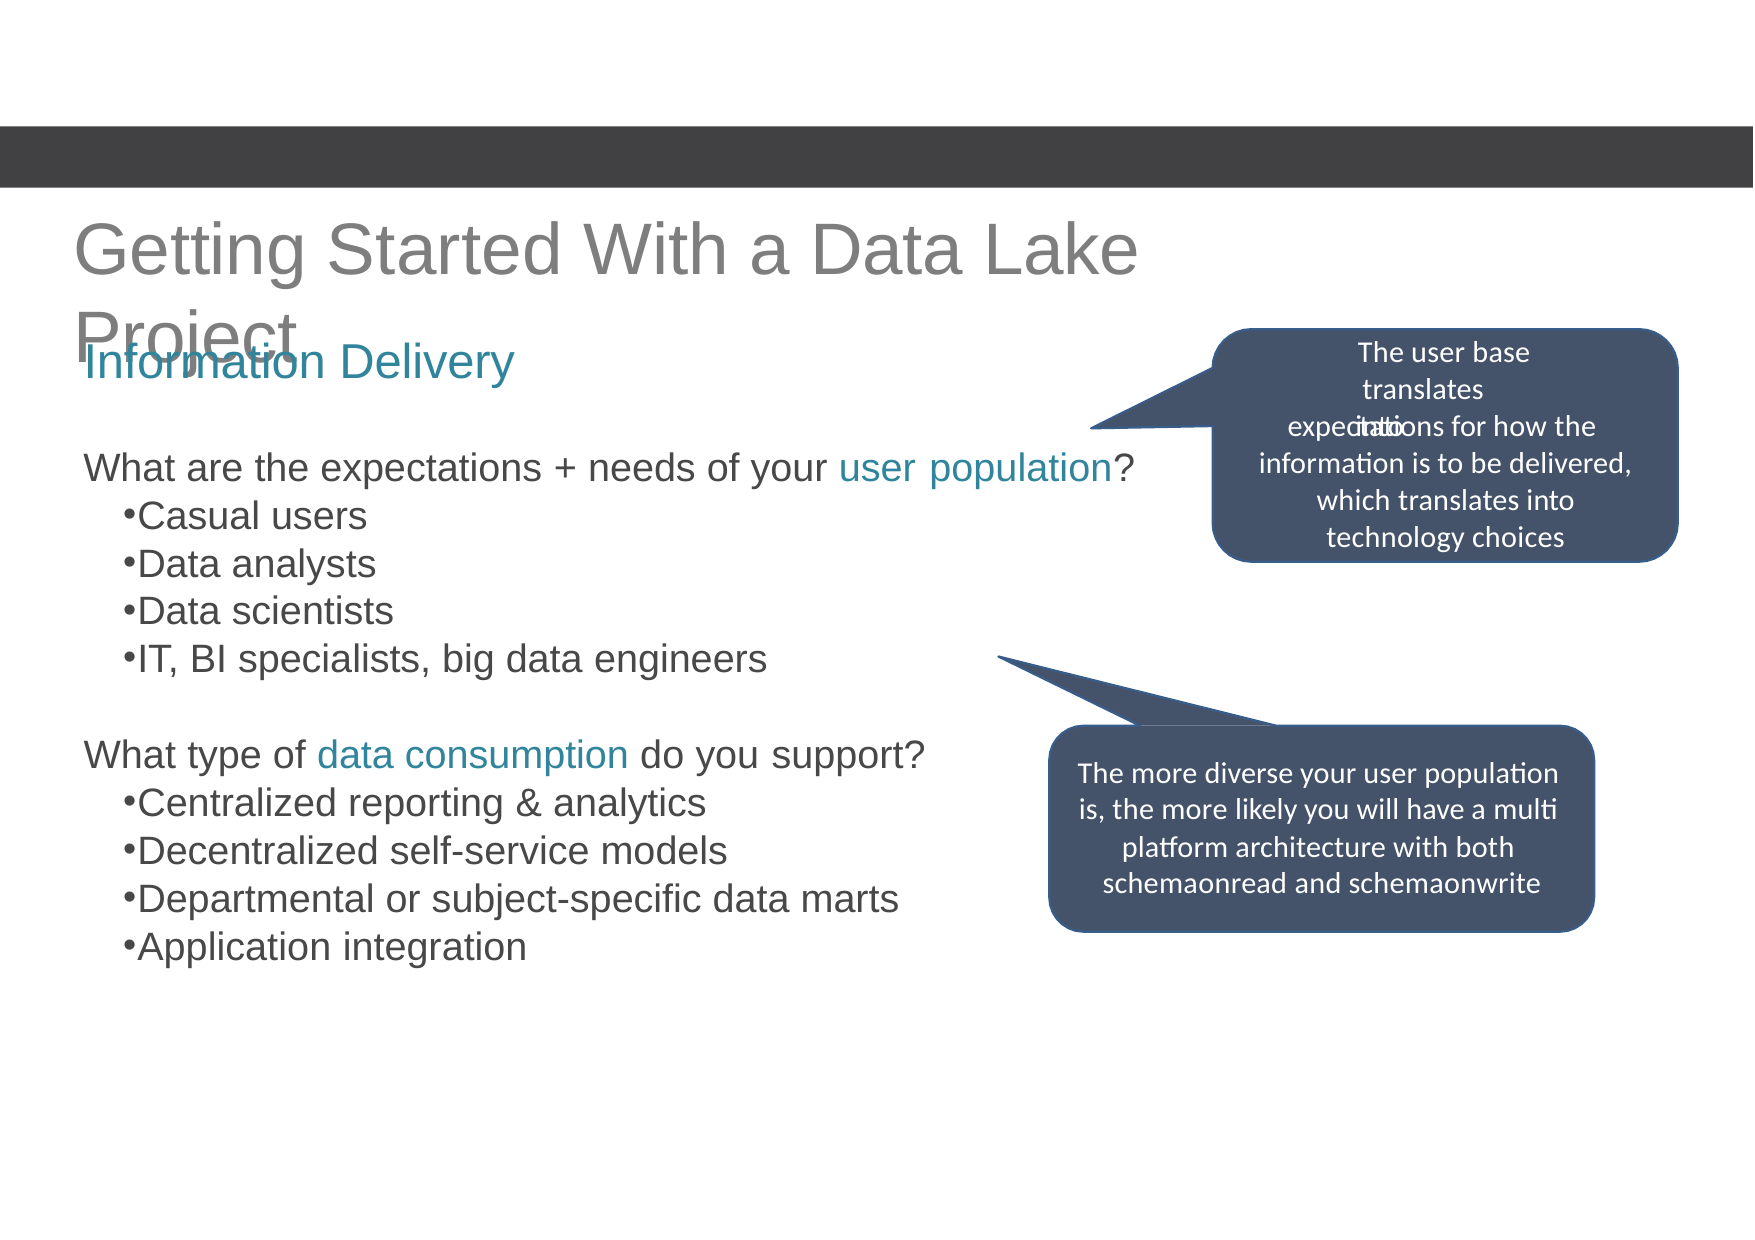

# Getting Started With a Data Lake Project
Information Delivery

The user base  translates into
expectations for how the  information is to be delivered,  which translates into  technology choices
What are the expectations + needs of your user population?
Casual users
Data analysts
Data scientists
IT, BI specialists, big data engineers

What type of data consumption do you support?
Centralized reporting & analytics
Decentralized self-service models
Departmental or subject-specific data marts
Application integration
The more diverse your user population  is, the more likely you will have a multi­  platform architecture with both  schema­on­read and schema­on­write